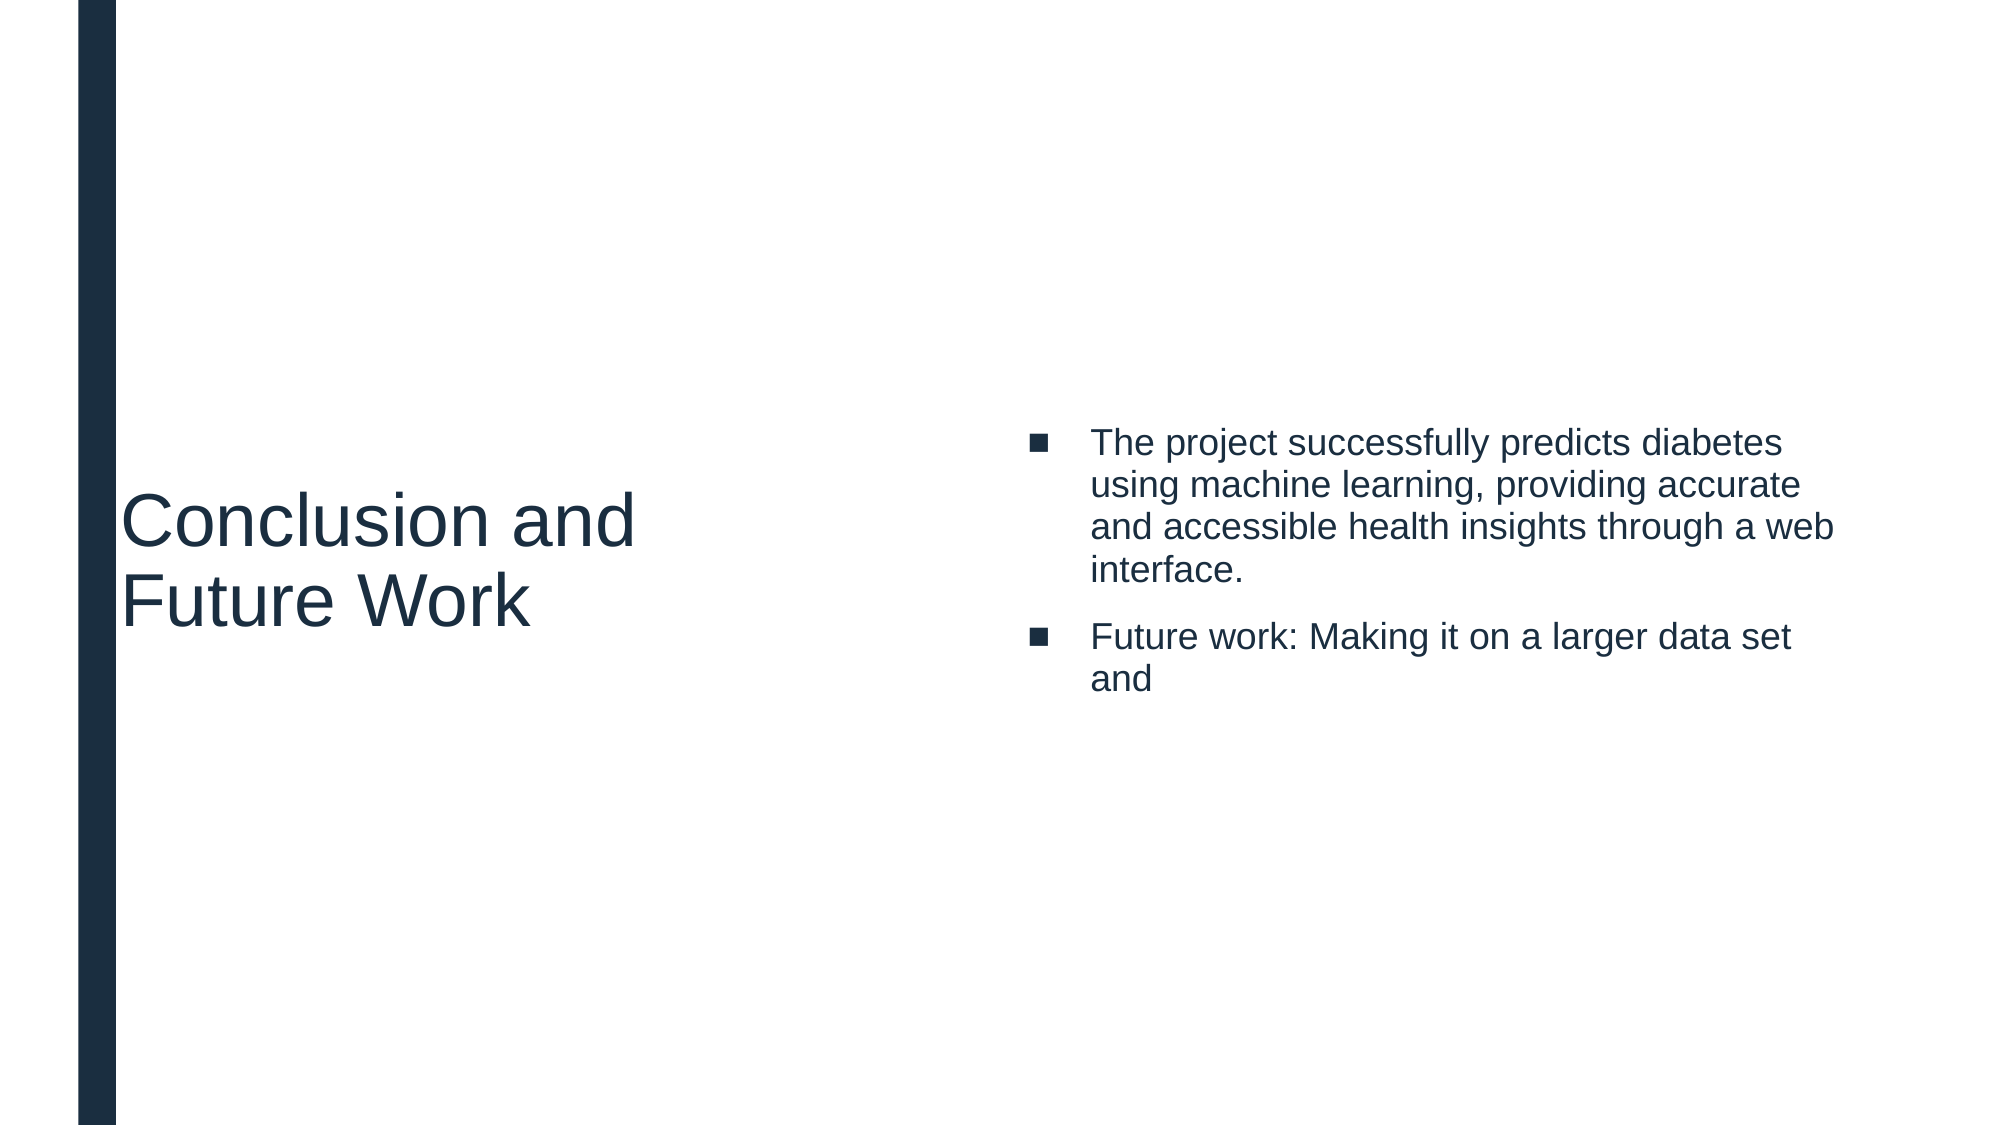

The project successfully predicts diabetes using machine learning, providing accurate and accessible health insights through a web interface.
Future work: Making it on a larger data set and
# Conclusion and Future Work